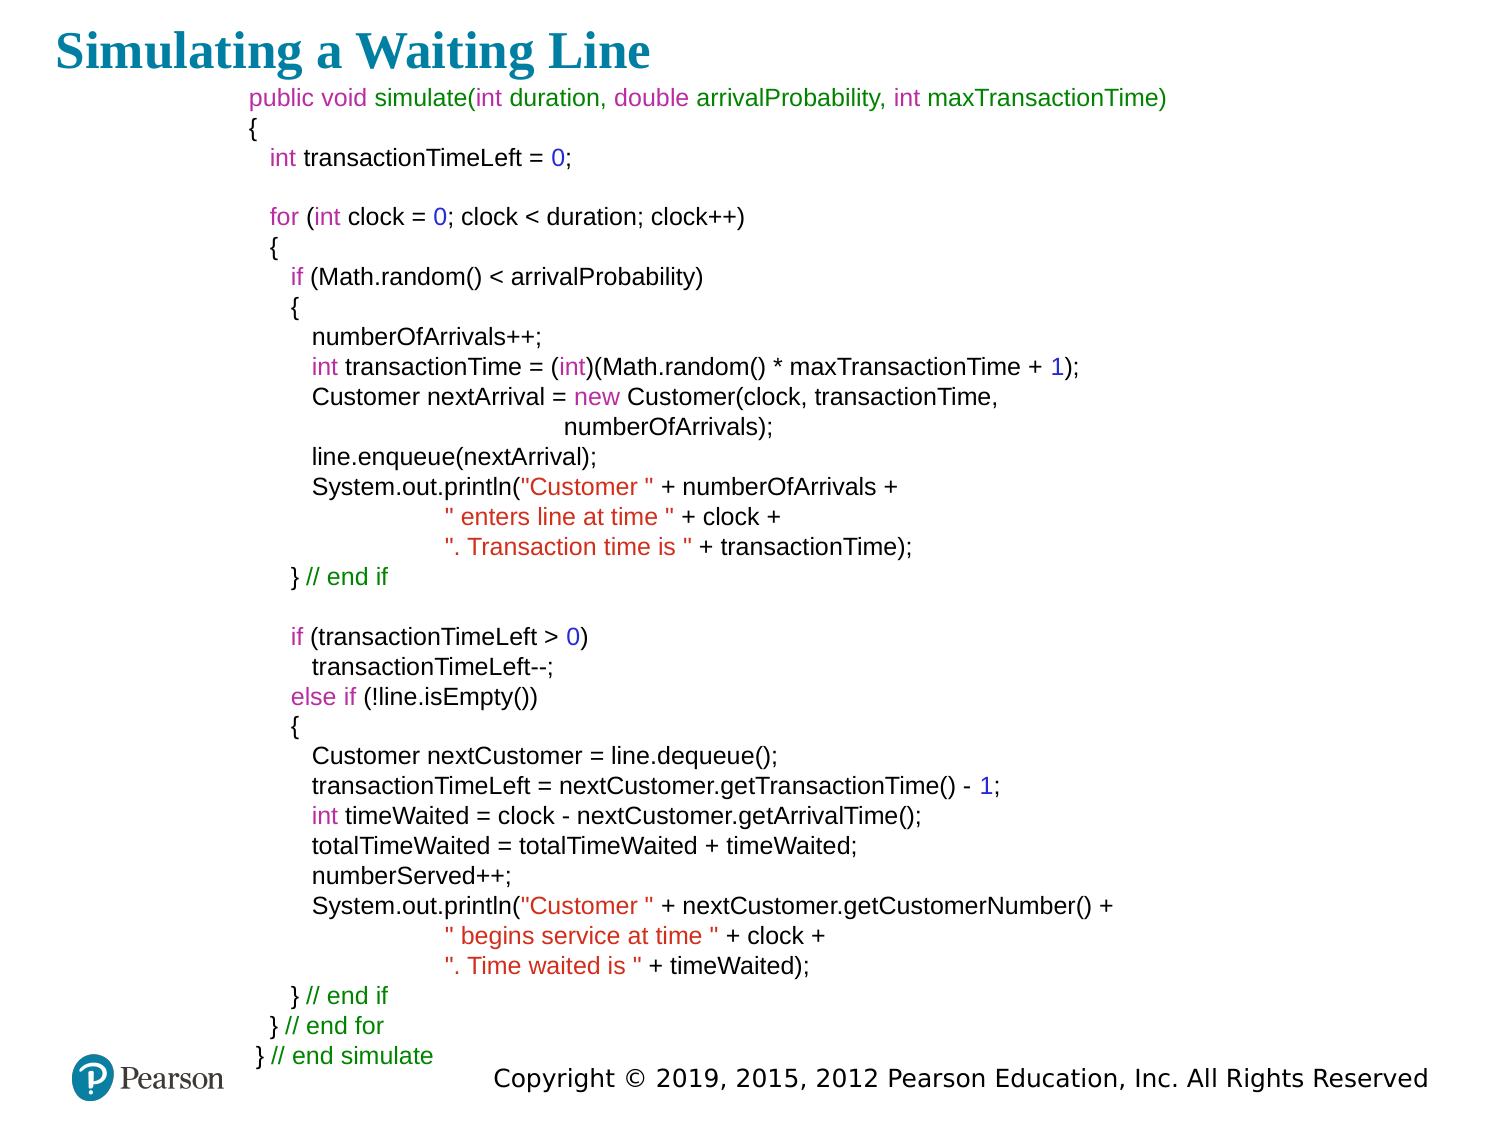

# Simulating a Waiting Line
   public void simulate(int duration, double arrivalProbability, int maxTransactionTime)
   {
      int transactionTimeLeft = 0;

      for (int clock = 0; clock < duration; clock++)
      {
         if (Math.random() < arrivalProbability)
         {
            numberOfArrivals++;
            int transactionTime = (int)(Math.random() * maxTransactionTime + 1);
            Customer nextArrival = new Customer(clock, transactionTime,
                                                numberOfArrivals);
            line.enqueue(nextArrival);
            System.out.println("Customer " + numberOfArrivals +
                               " enters line at time " + clock +
                               ". Transaction time is " + transactionTime);
         } // end if

         if (transactionTimeLeft > 0)
            transactionTimeLeft--;
         else if (!line.isEmpty())
         {
            Customer nextCustomer = line.dequeue();
            transactionTimeLeft = nextCustomer.getTransactionTime() - 1;
            int timeWaited = clock - nextCustomer.getArrivalTime();
            totalTimeWaited = totalTimeWaited + timeWaited;
            numberServed++;
            System.out.println("Customer " + nextCustomer.getCustomerNumber() +
                               " begins service at time " + clock +
                               ". Time waited is " + timeWaited);
         } // end if
      } // end for
    } // end simulate